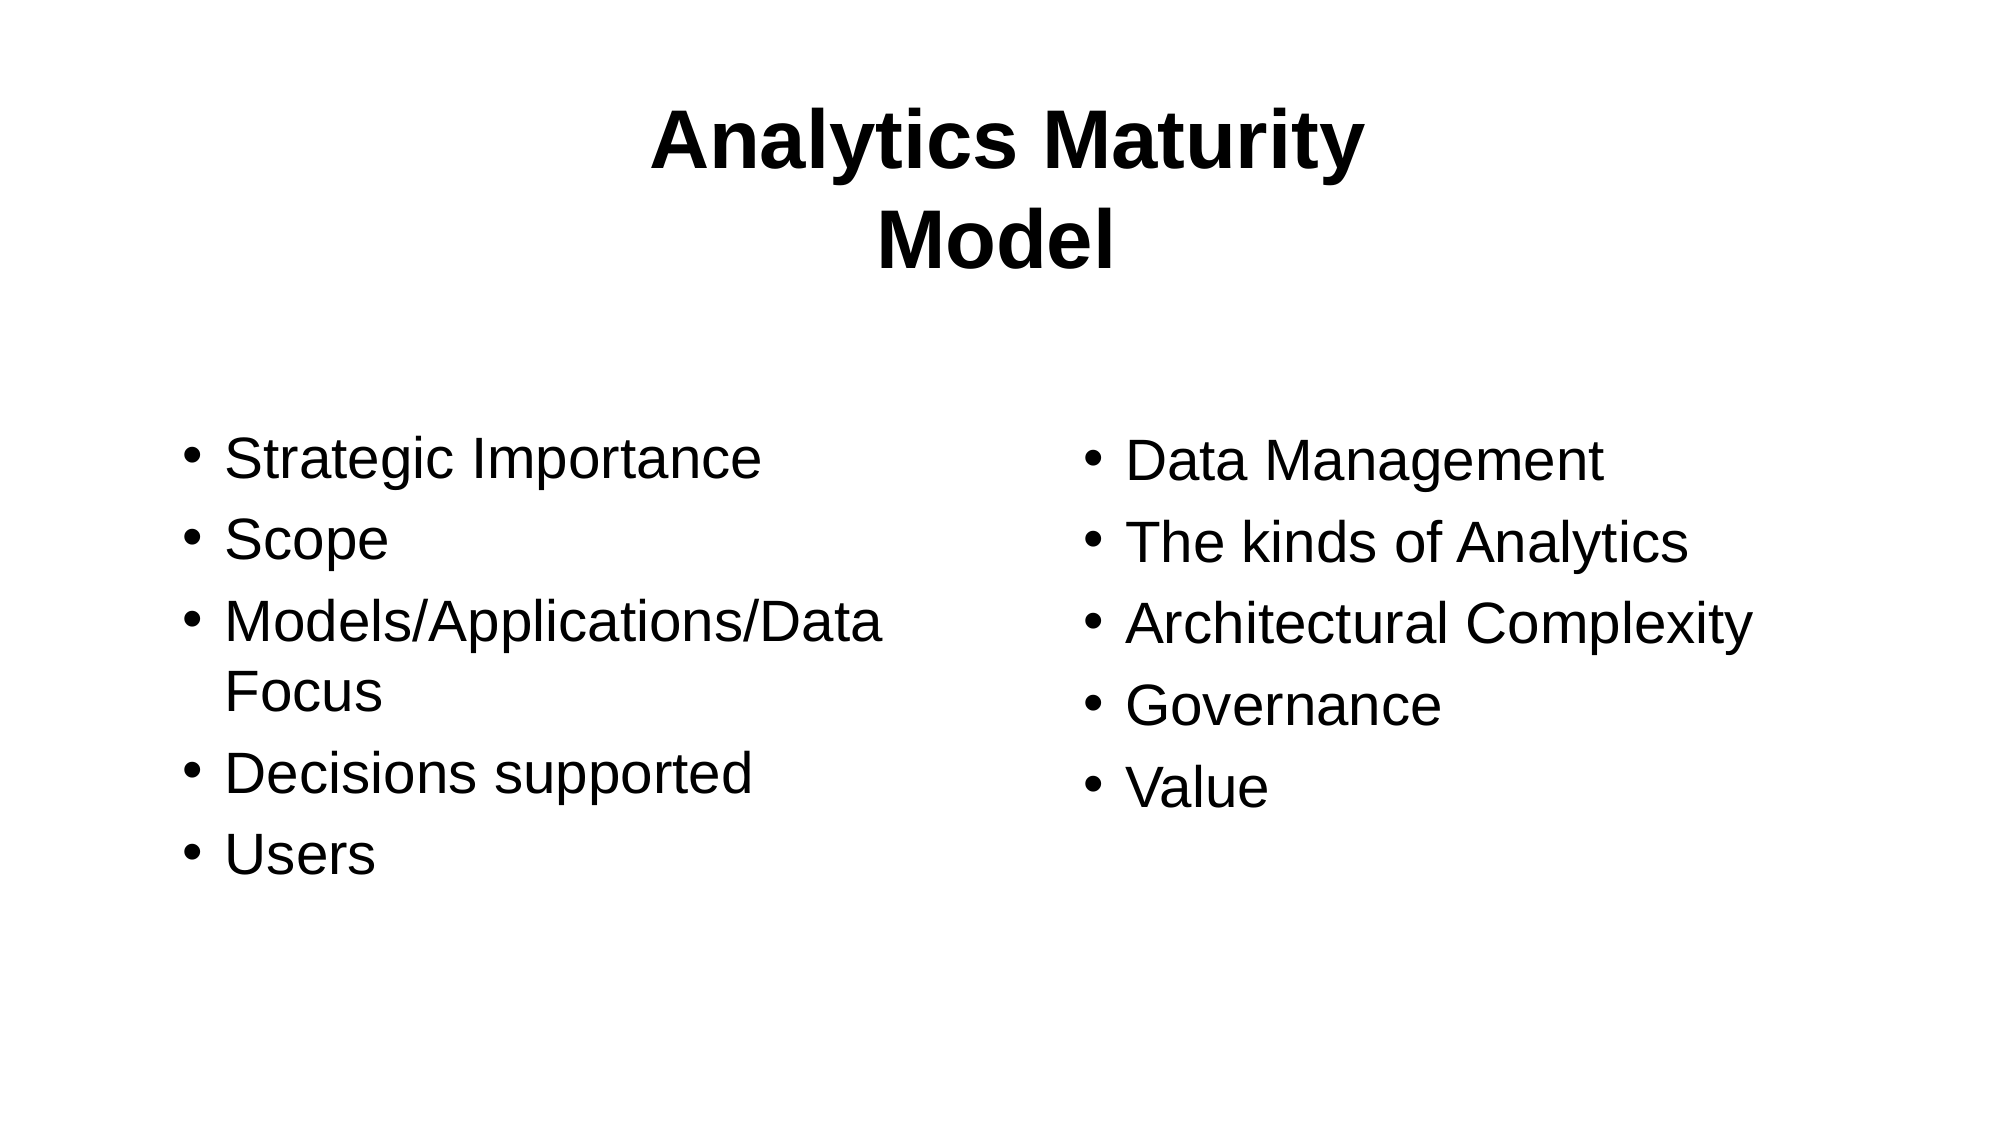

Analytics Maturity Model
Strategic Importance
Scope
Models/Applications/Data Focus
Decisions supported
Users
Data Management
The kinds of Analytics
Architectural Complexity
Governance
Value